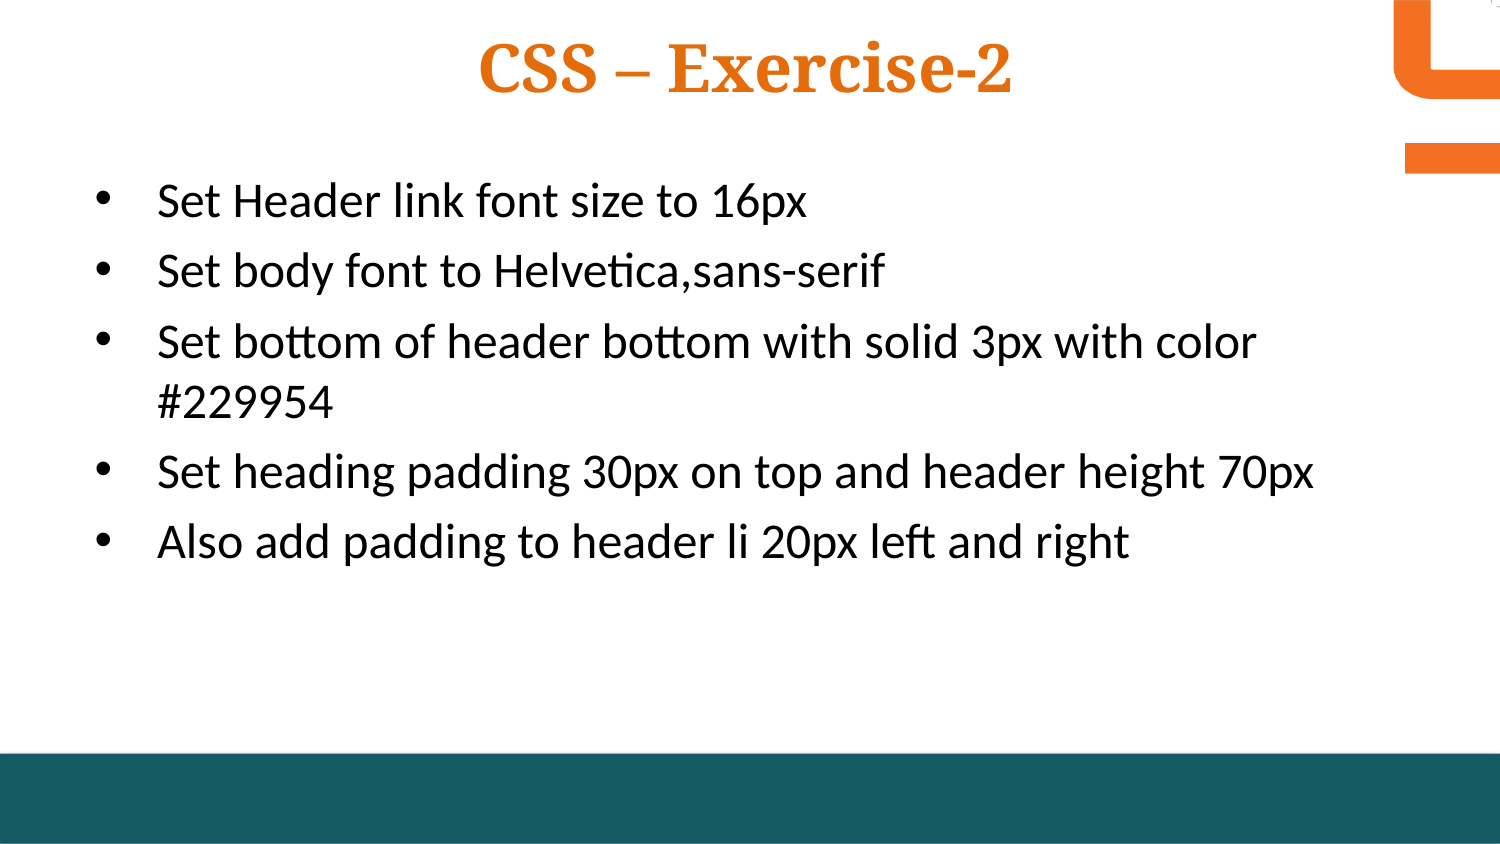

CSS – Exercise-2
Set Header link font size to 16px
Set body font to Helvetica,sans-serif
Set bottom of header bottom with solid 3px with color #229954
Set heading padding 30px on top and header height 70px
Also add padding to header li 20px left and right